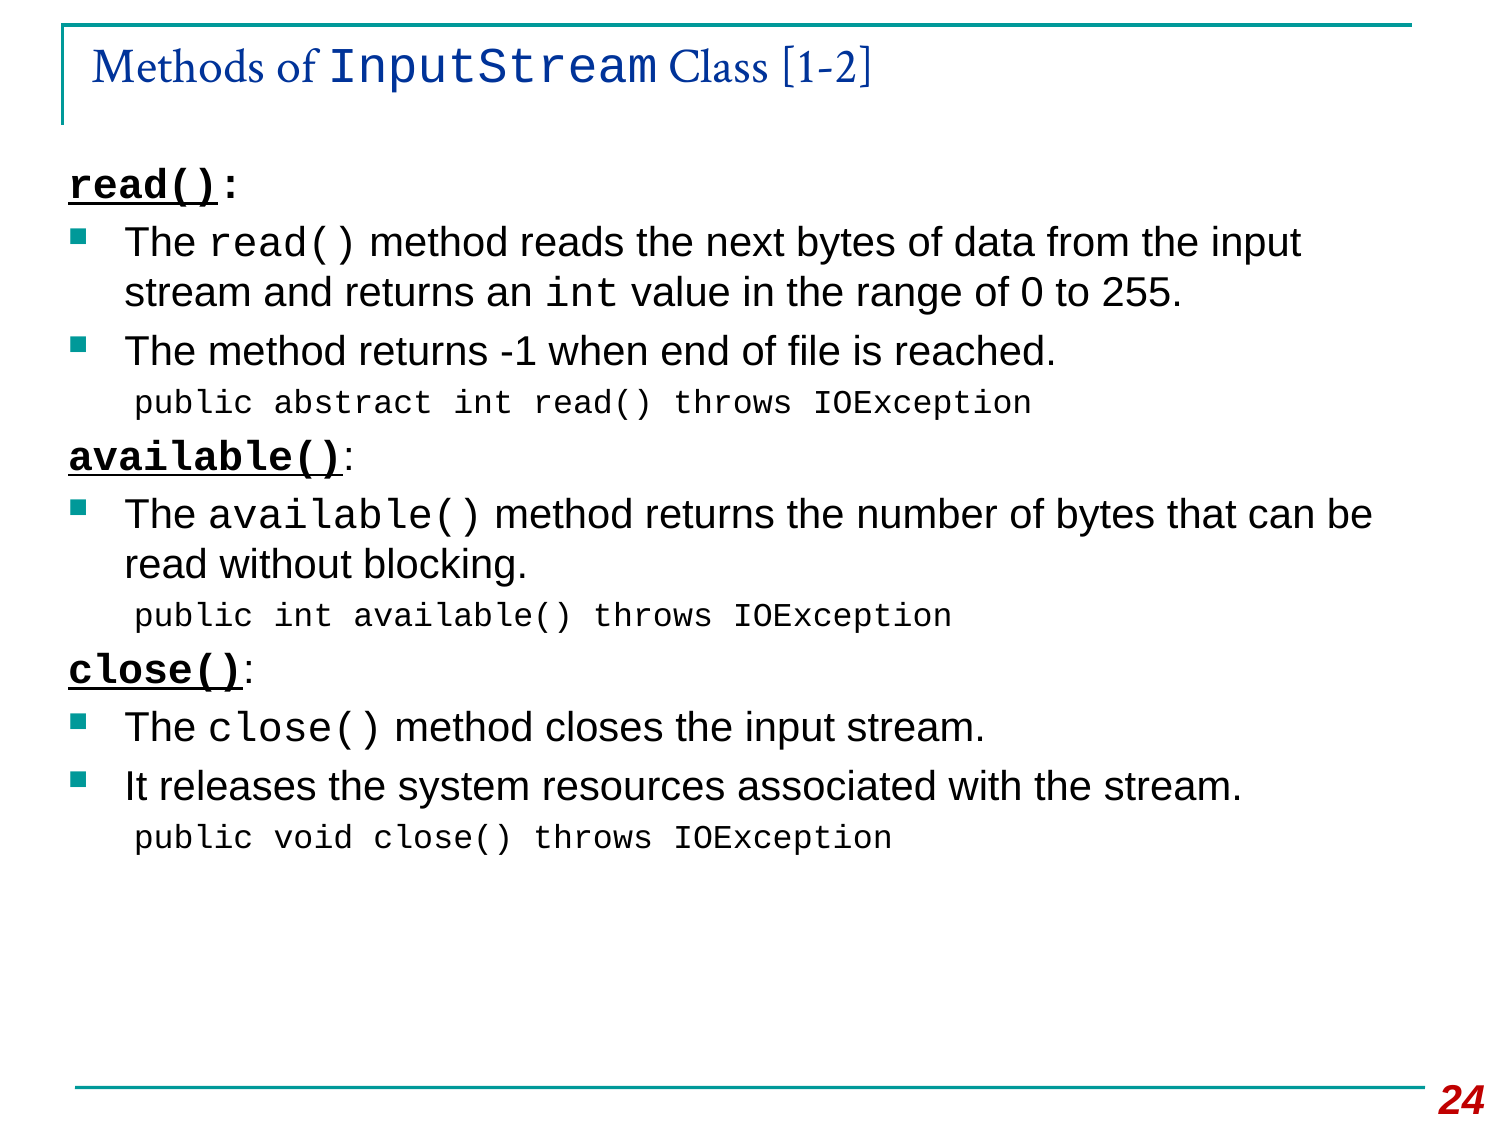

# Methods of InputStream Class [1-2]
read():
The read() method reads the next bytes of data from the input stream and returns an int value in the range of 0 to 255.
The method returns -1 when end of file is reached.
public abstract int read() throws IOException
available():
The available() method returns the number of bytes that can be read without blocking.
public int available() throws IOException
close():
The close() method closes the input stream.
It releases the system resources associated with the stream.
public void close() throws IOException
24